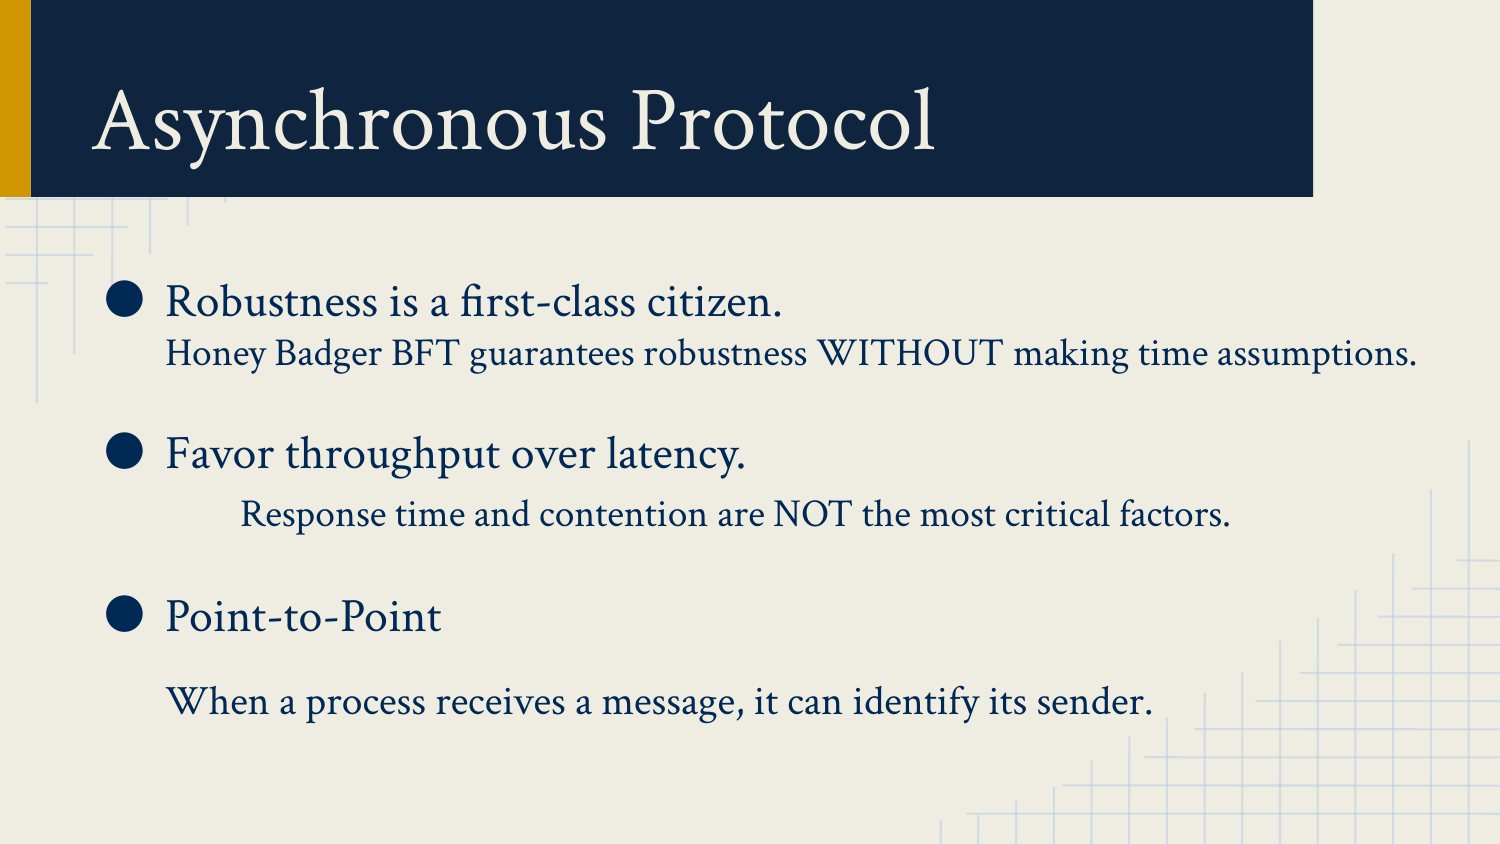

# Asynchronous Protocol

Robustness is a first-class citizen.
Honey Badger BFT guarantees robustness WITHOUT making time assumptions.

Favor throughput over latency.
	Response time and contention are NOT the most critical factors.

Point-to-Point
When a process receives a message, it can identify its sender.